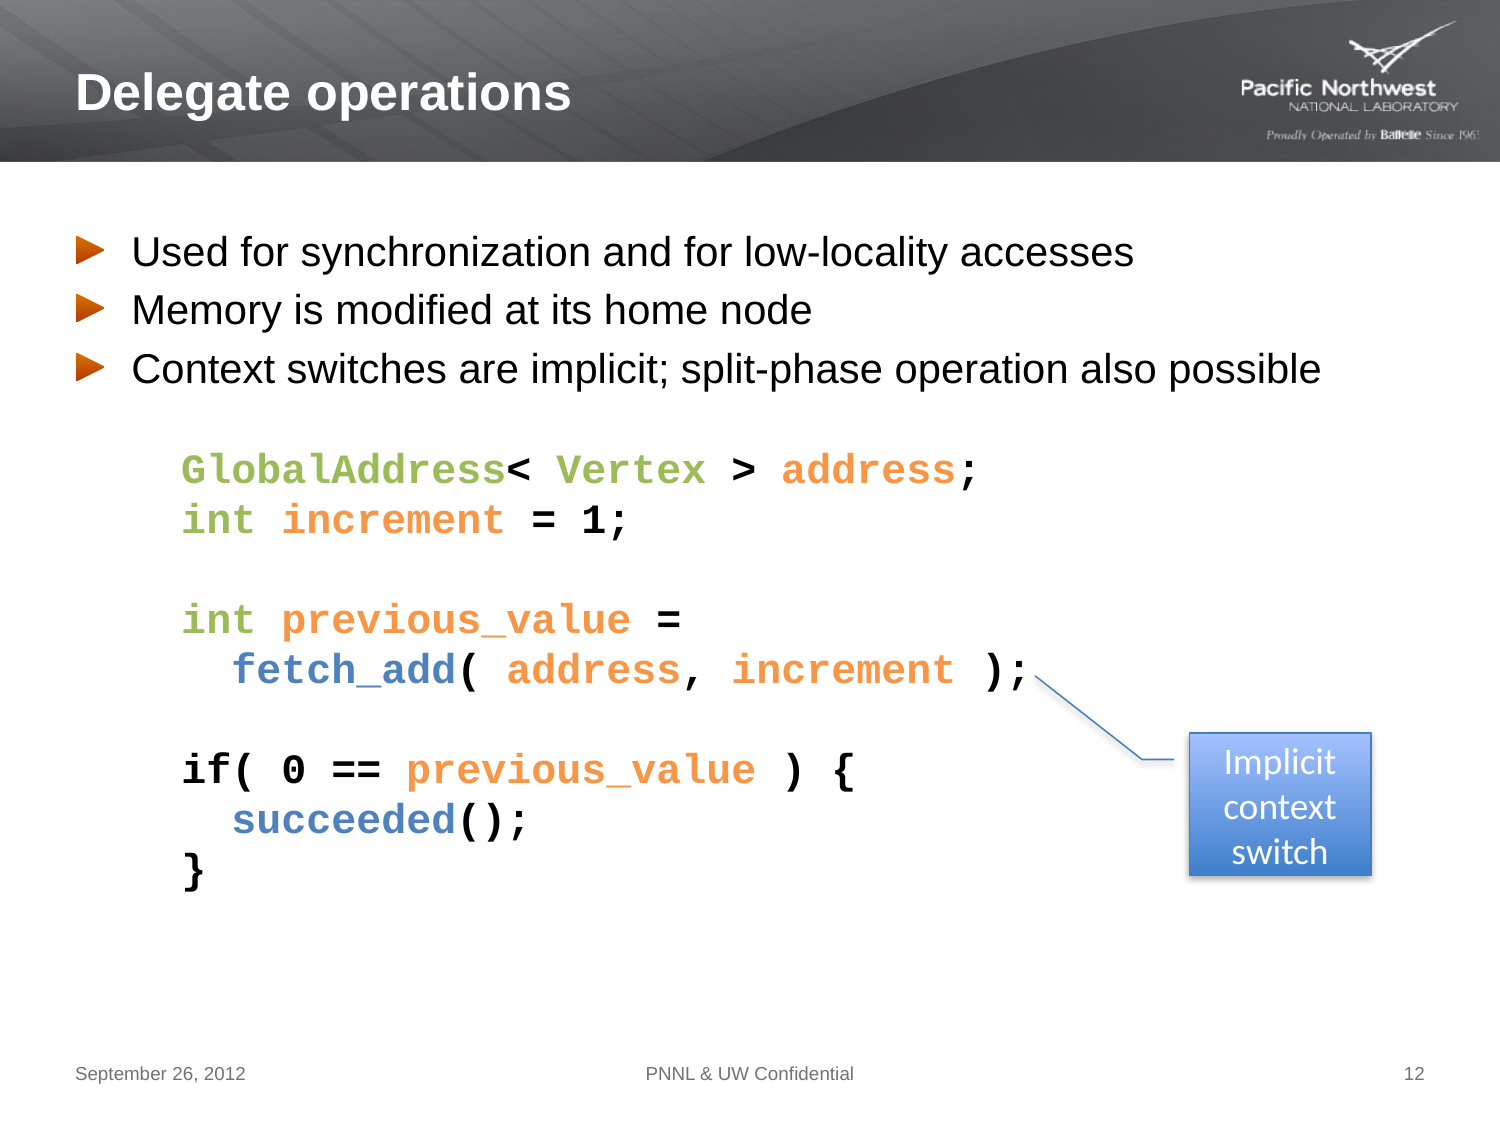

# Delegate operations
Used for synchronization and for low-locality accesses
Memory is modified at its home node
Context switches are implicit; split-phase operation also possible
  GlobalAddress< Vertex > address;
  int increment = 1;
  int previous_value =
    fetch_add( address, increment );
  if( 0 == previous_value ) {
    succeeded();
  }

Implicit context switch
September 26, 2012
PNNL & UW Confidential
12